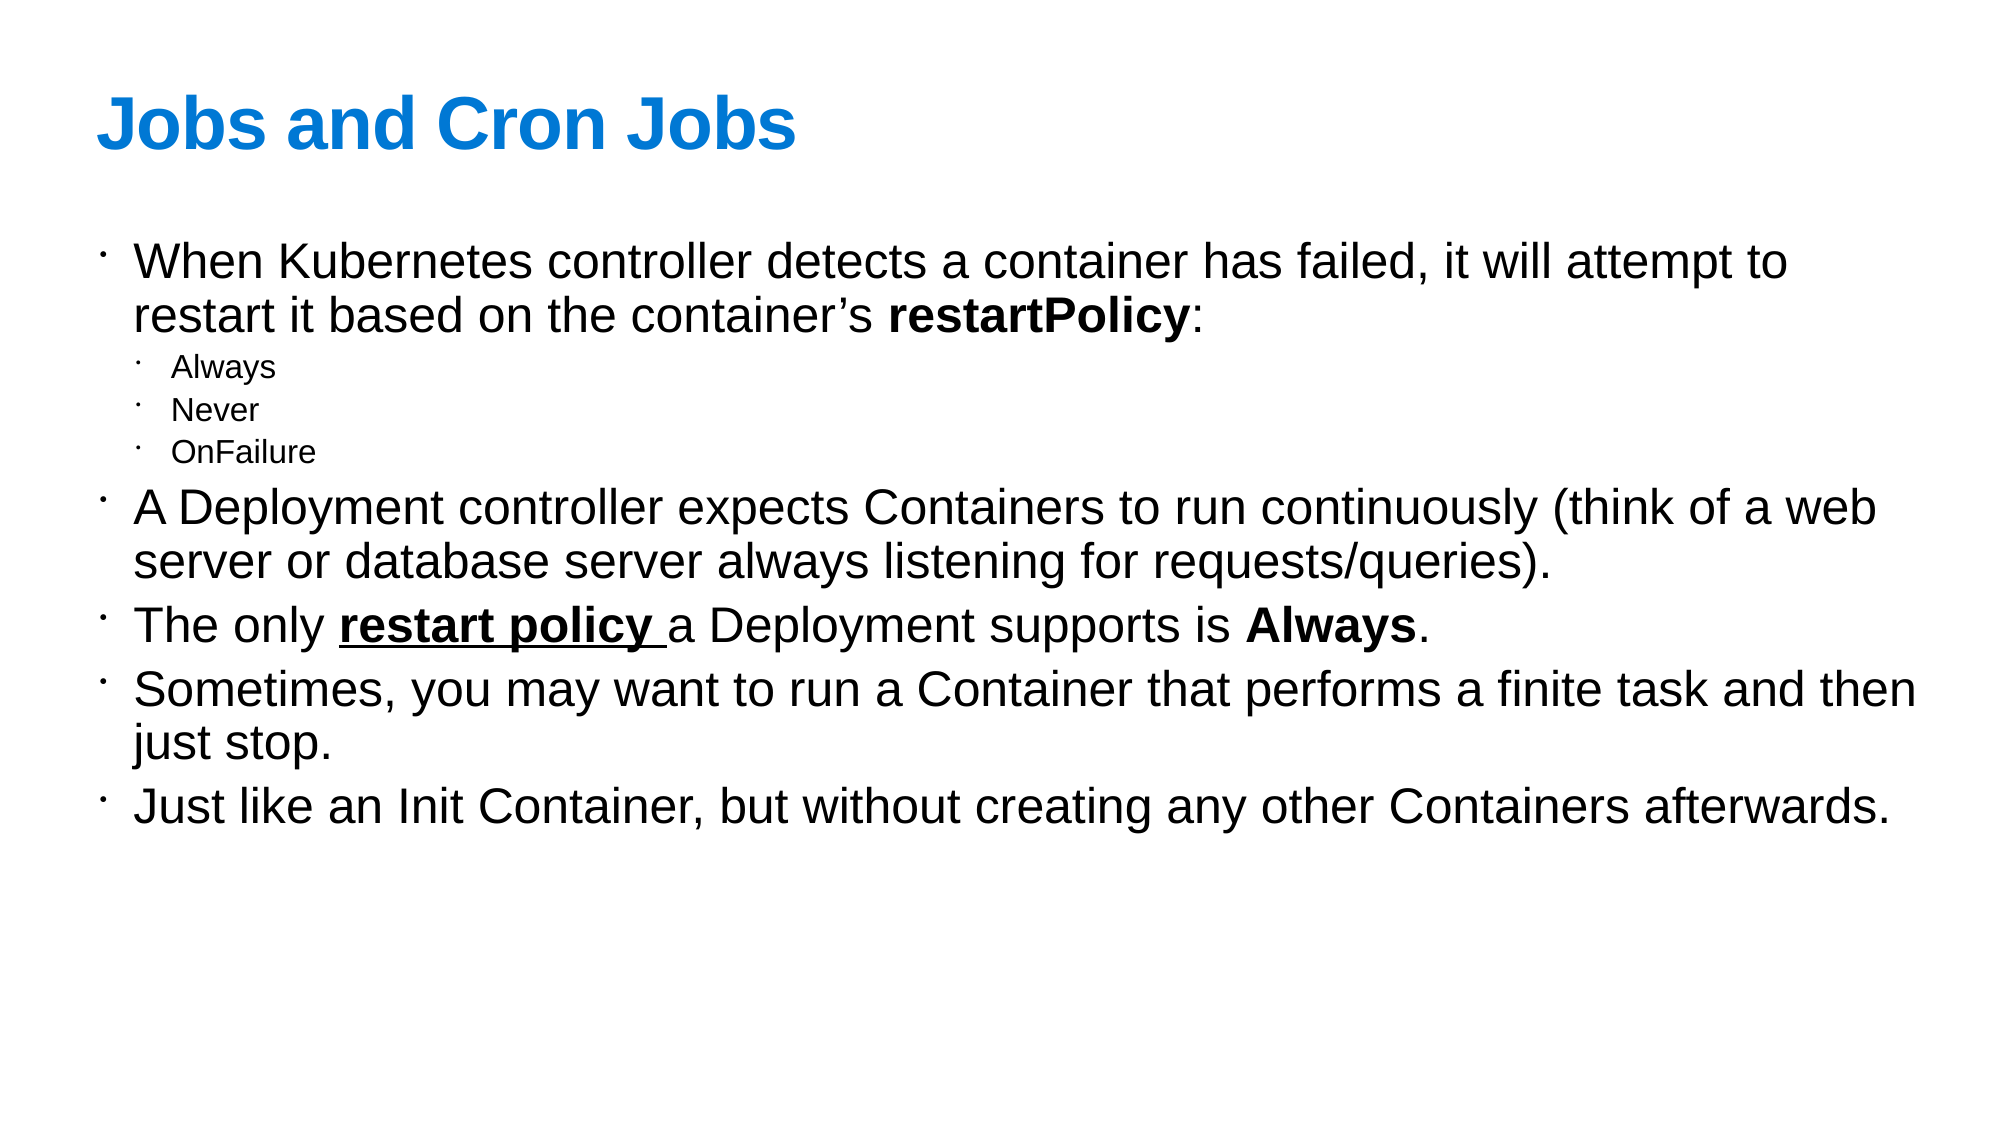

# Jobs and Cron Jobs
When Kubernetes controller detects a container has failed, it will attempt to restart it based on the container’s restartPolicy:
Always
Never
OnFailure
A Deployment controller expects Containers to run continuously (think of a web server or database server always listening for requests/queries).
The only restart policy a Deployment supports is Always.
Sometimes, you may want to run a Container that performs a finite task and then just stop.
Just like an Init Container, but without creating any other Containers afterwards.